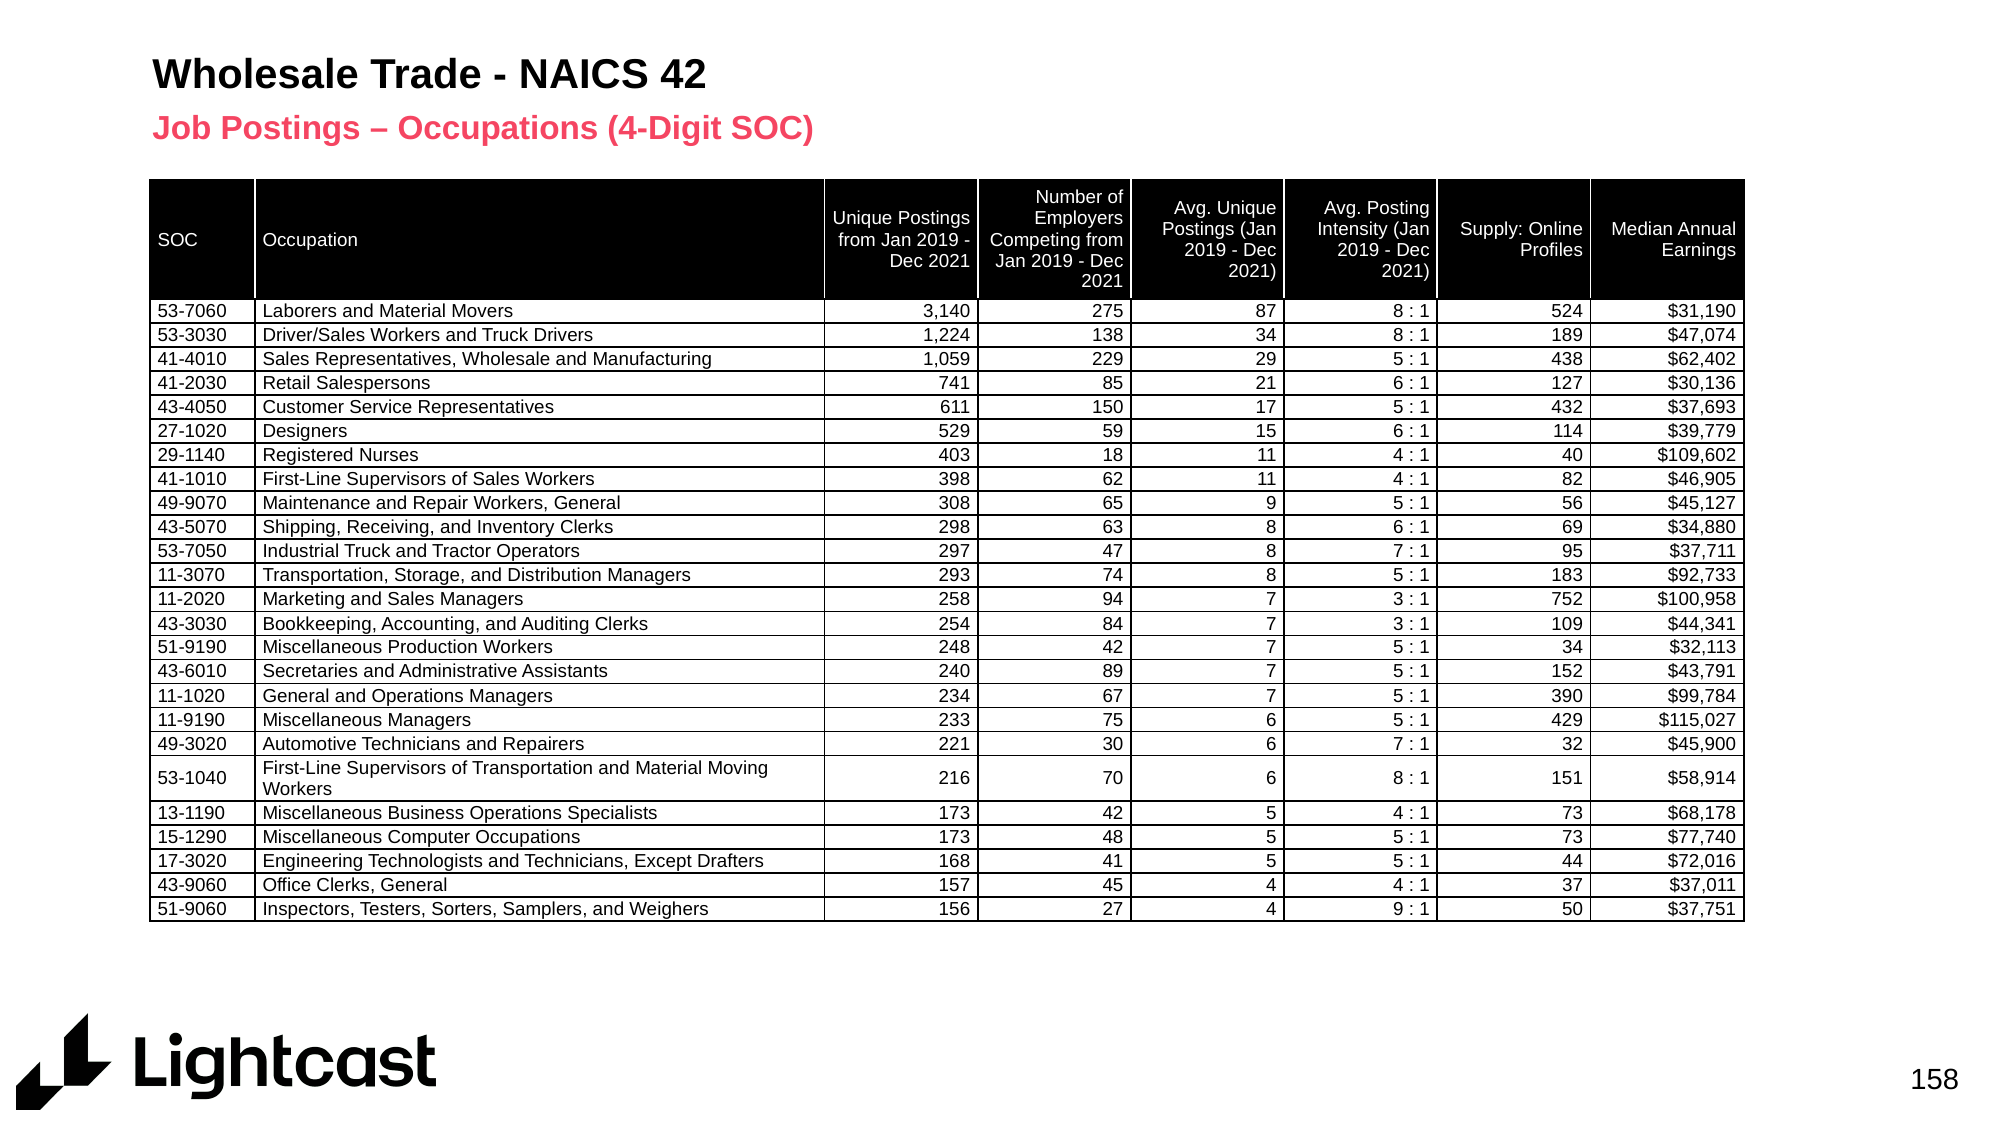

# Wholesale Trade - NAICS 42
Job Postings – Occupations (4-Digit SOC)
| SOC | Occupation | Unique Postings from Jan 2019 - Dec 2021 | Number of Employers Competing from Jan 2019 - Dec 2021 | Avg. Unique Postings (Jan 2019 - Dec 2021) | Avg. Posting Intensity (Jan 2019 - Dec 2021) | Supply: Online Profiles | Median Annual Earnings |
| --- | --- | --- | --- | --- | --- | --- | --- |
| 53-7060 | Laborers and Material Movers | 3,140 | 275 | 87 | 8 : 1 | 524 | $31,190 |
| 53-3030 | Driver/Sales Workers and Truck Drivers | 1,224 | 138 | 34 | 8 : 1 | 189 | $47,074 |
| 41-4010 | Sales Representatives, Wholesale and Manufacturing | 1,059 | 229 | 29 | 5 : 1 | 438 | $62,402 |
| 41-2030 | Retail Salespersons | 741 | 85 | 21 | 6 : 1 | 127 | $30,136 |
| 43-4050 | Customer Service Representatives | 611 | 150 | 17 | 5 : 1 | 432 | $37,693 |
| 27-1020 | Designers | 529 | 59 | 15 | 6 : 1 | 114 | $39,779 |
| 29-1140 | Registered Nurses | 403 | 18 | 11 | 4 : 1 | 40 | $109,602 |
| 41-1010 | First-Line Supervisors of Sales Workers | 398 | 62 | 11 | 4 : 1 | 82 | $46,905 |
| 49-9070 | Maintenance and Repair Workers, General | 308 | 65 | 9 | 5 : 1 | 56 | $45,127 |
| 43-5070 | Shipping, Receiving, and Inventory Clerks | 298 | 63 | 8 | 6 : 1 | 69 | $34,880 |
| 53-7050 | Industrial Truck and Tractor Operators | 297 | 47 | 8 | 7 : 1 | 95 | $37,711 |
| 11-3070 | Transportation, Storage, and Distribution Managers | 293 | 74 | 8 | 5 : 1 | 183 | $92,733 |
| 11-2020 | Marketing and Sales Managers | 258 | 94 | 7 | 3 : 1 | 752 | $100,958 |
| 43-3030 | Bookkeeping, Accounting, and Auditing Clerks | 254 | 84 | 7 | 3 : 1 | 109 | $44,341 |
| 51-9190 | Miscellaneous Production Workers | 248 | 42 | 7 | 5 : 1 | 34 | $32,113 |
| 43-6010 | Secretaries and Administrative Assistants | 240 | 89 | 7 | 5 : 1 | 152 | $43,791 |
| 11-1020 | General and Operations Managers | 234 | 67 | 7 | 5 : 1 | 390 | $99,784 |
| 11-9190 | Miscellaneous Managers | 233 | 75 | 6 | 5 : 1 | 429 | $115,027 |
| 49-3020 | Automotive Technicians and Repairers | 221 | 30 | 6 | 7 : 1 | 32 | $45,900 |
| 53-1040 | First-Line Supervisors of Transportation and Material Moving Workers | 216 | 70 | 6 | 8 : 1 | 151 | $58,914 |
| 13-1190 | Miscellaneous Business Operations Specialists | 173 | 42 | 5 | 4 : 1 | 73 | $68,178 |
| 15-1290 | Miscellaneous Computer Occupations | 173 | 48 | 5 | 5 : 1 | 73 | $77,740 |
| 17-3020 | Engineering Technologists and Technicians, Except Drafters | 168 | 41 | 5 | 5 : 1 | 44 | $72,016 |
| 43-9060 | Office Clerks, General | 157 | 45 | 4 | 4 : 1 | 37 | $37,011 |
| 51-9060 | Inspectors, Testers, Sorters, Samplers, and Weighers | 156 | 27 | 4 | 9 : 1 | 50 | $37,751 |